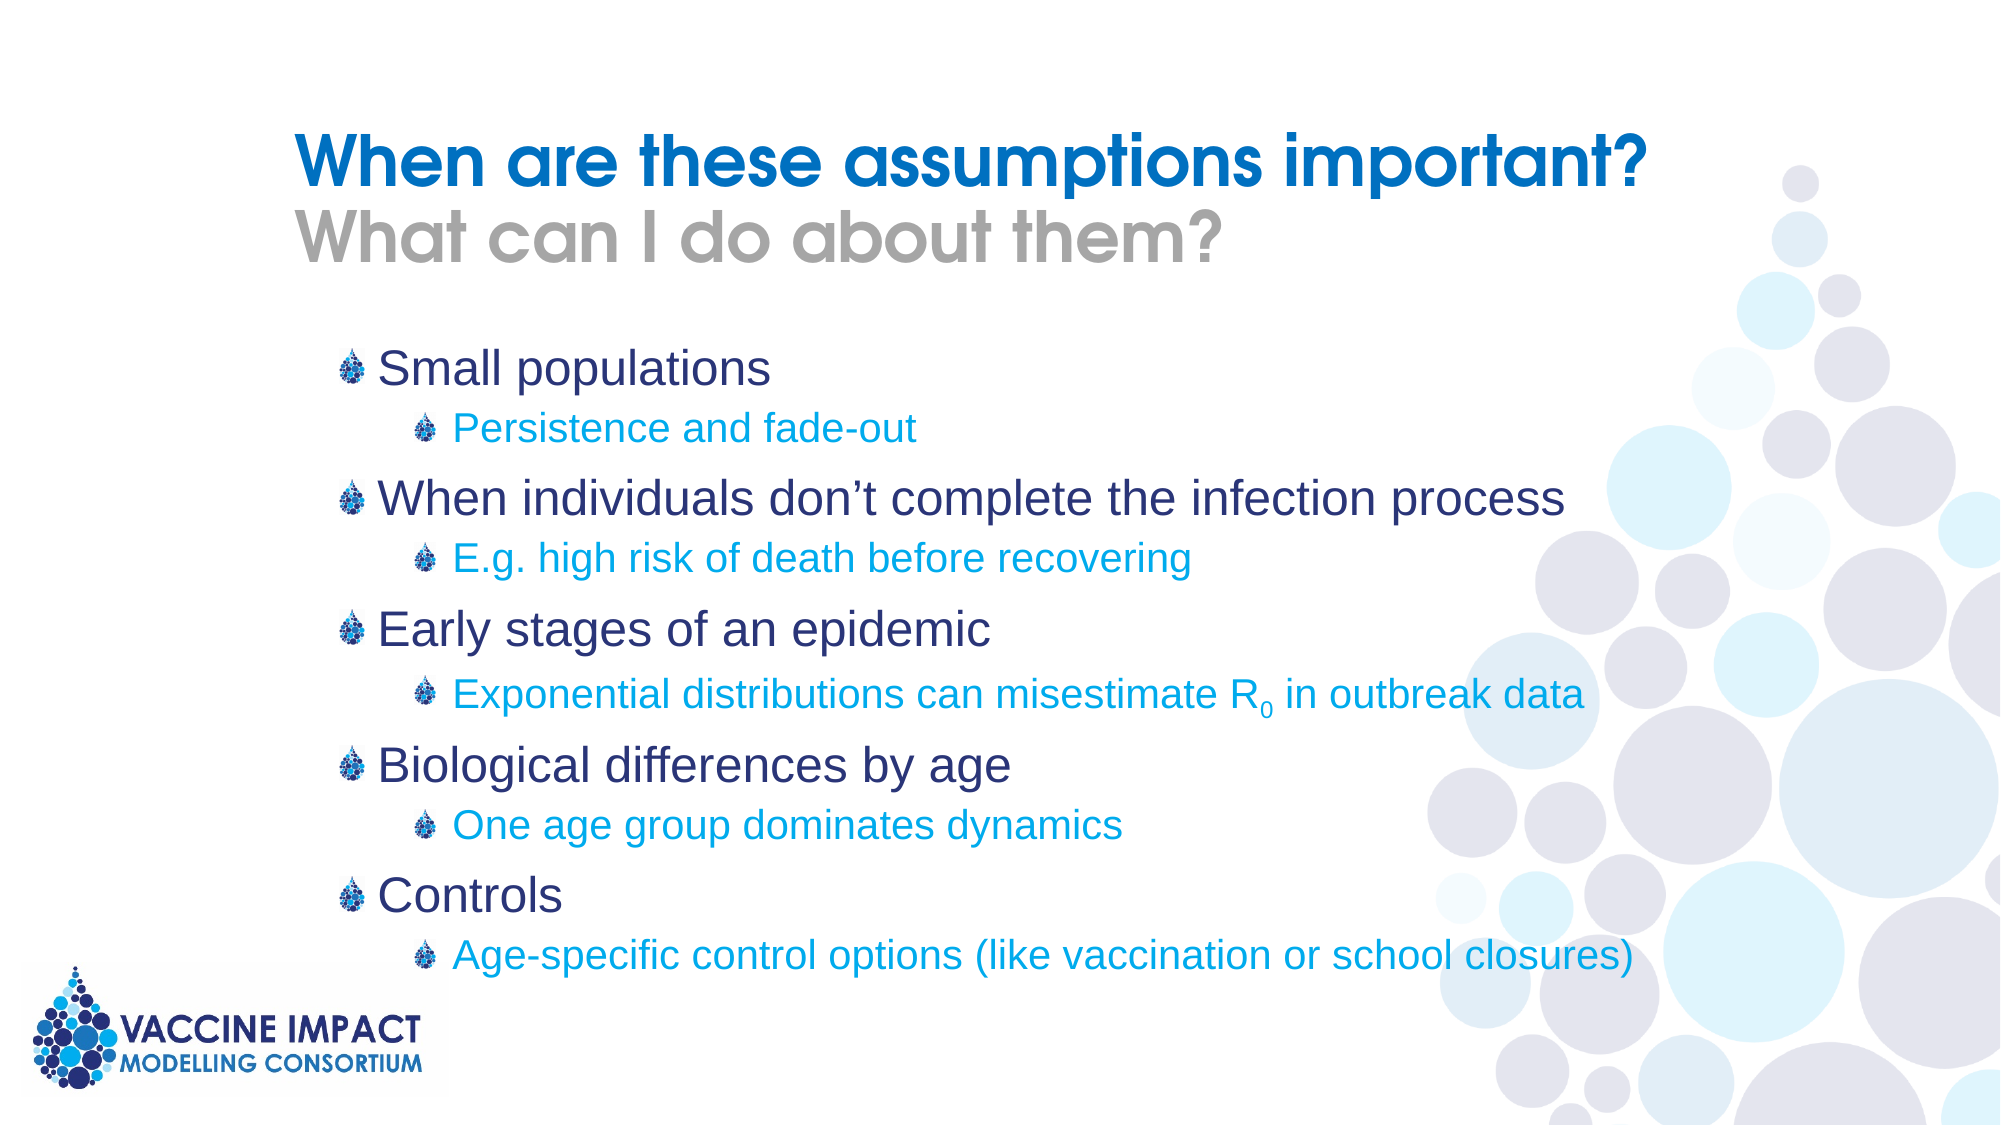

# When are these assumptions important? What can I do about them?
Small populations
Persistence and fade-out
When individuals don’t complete the infection process
E.g. high risk of death before recovering
Early stages of an epidemic
Exponential distributions can misestimate R0 in outbreak data
Biological differences by age
One age group dominates dynamics
Controls
Age-specific control options (like vaccination or school closures)